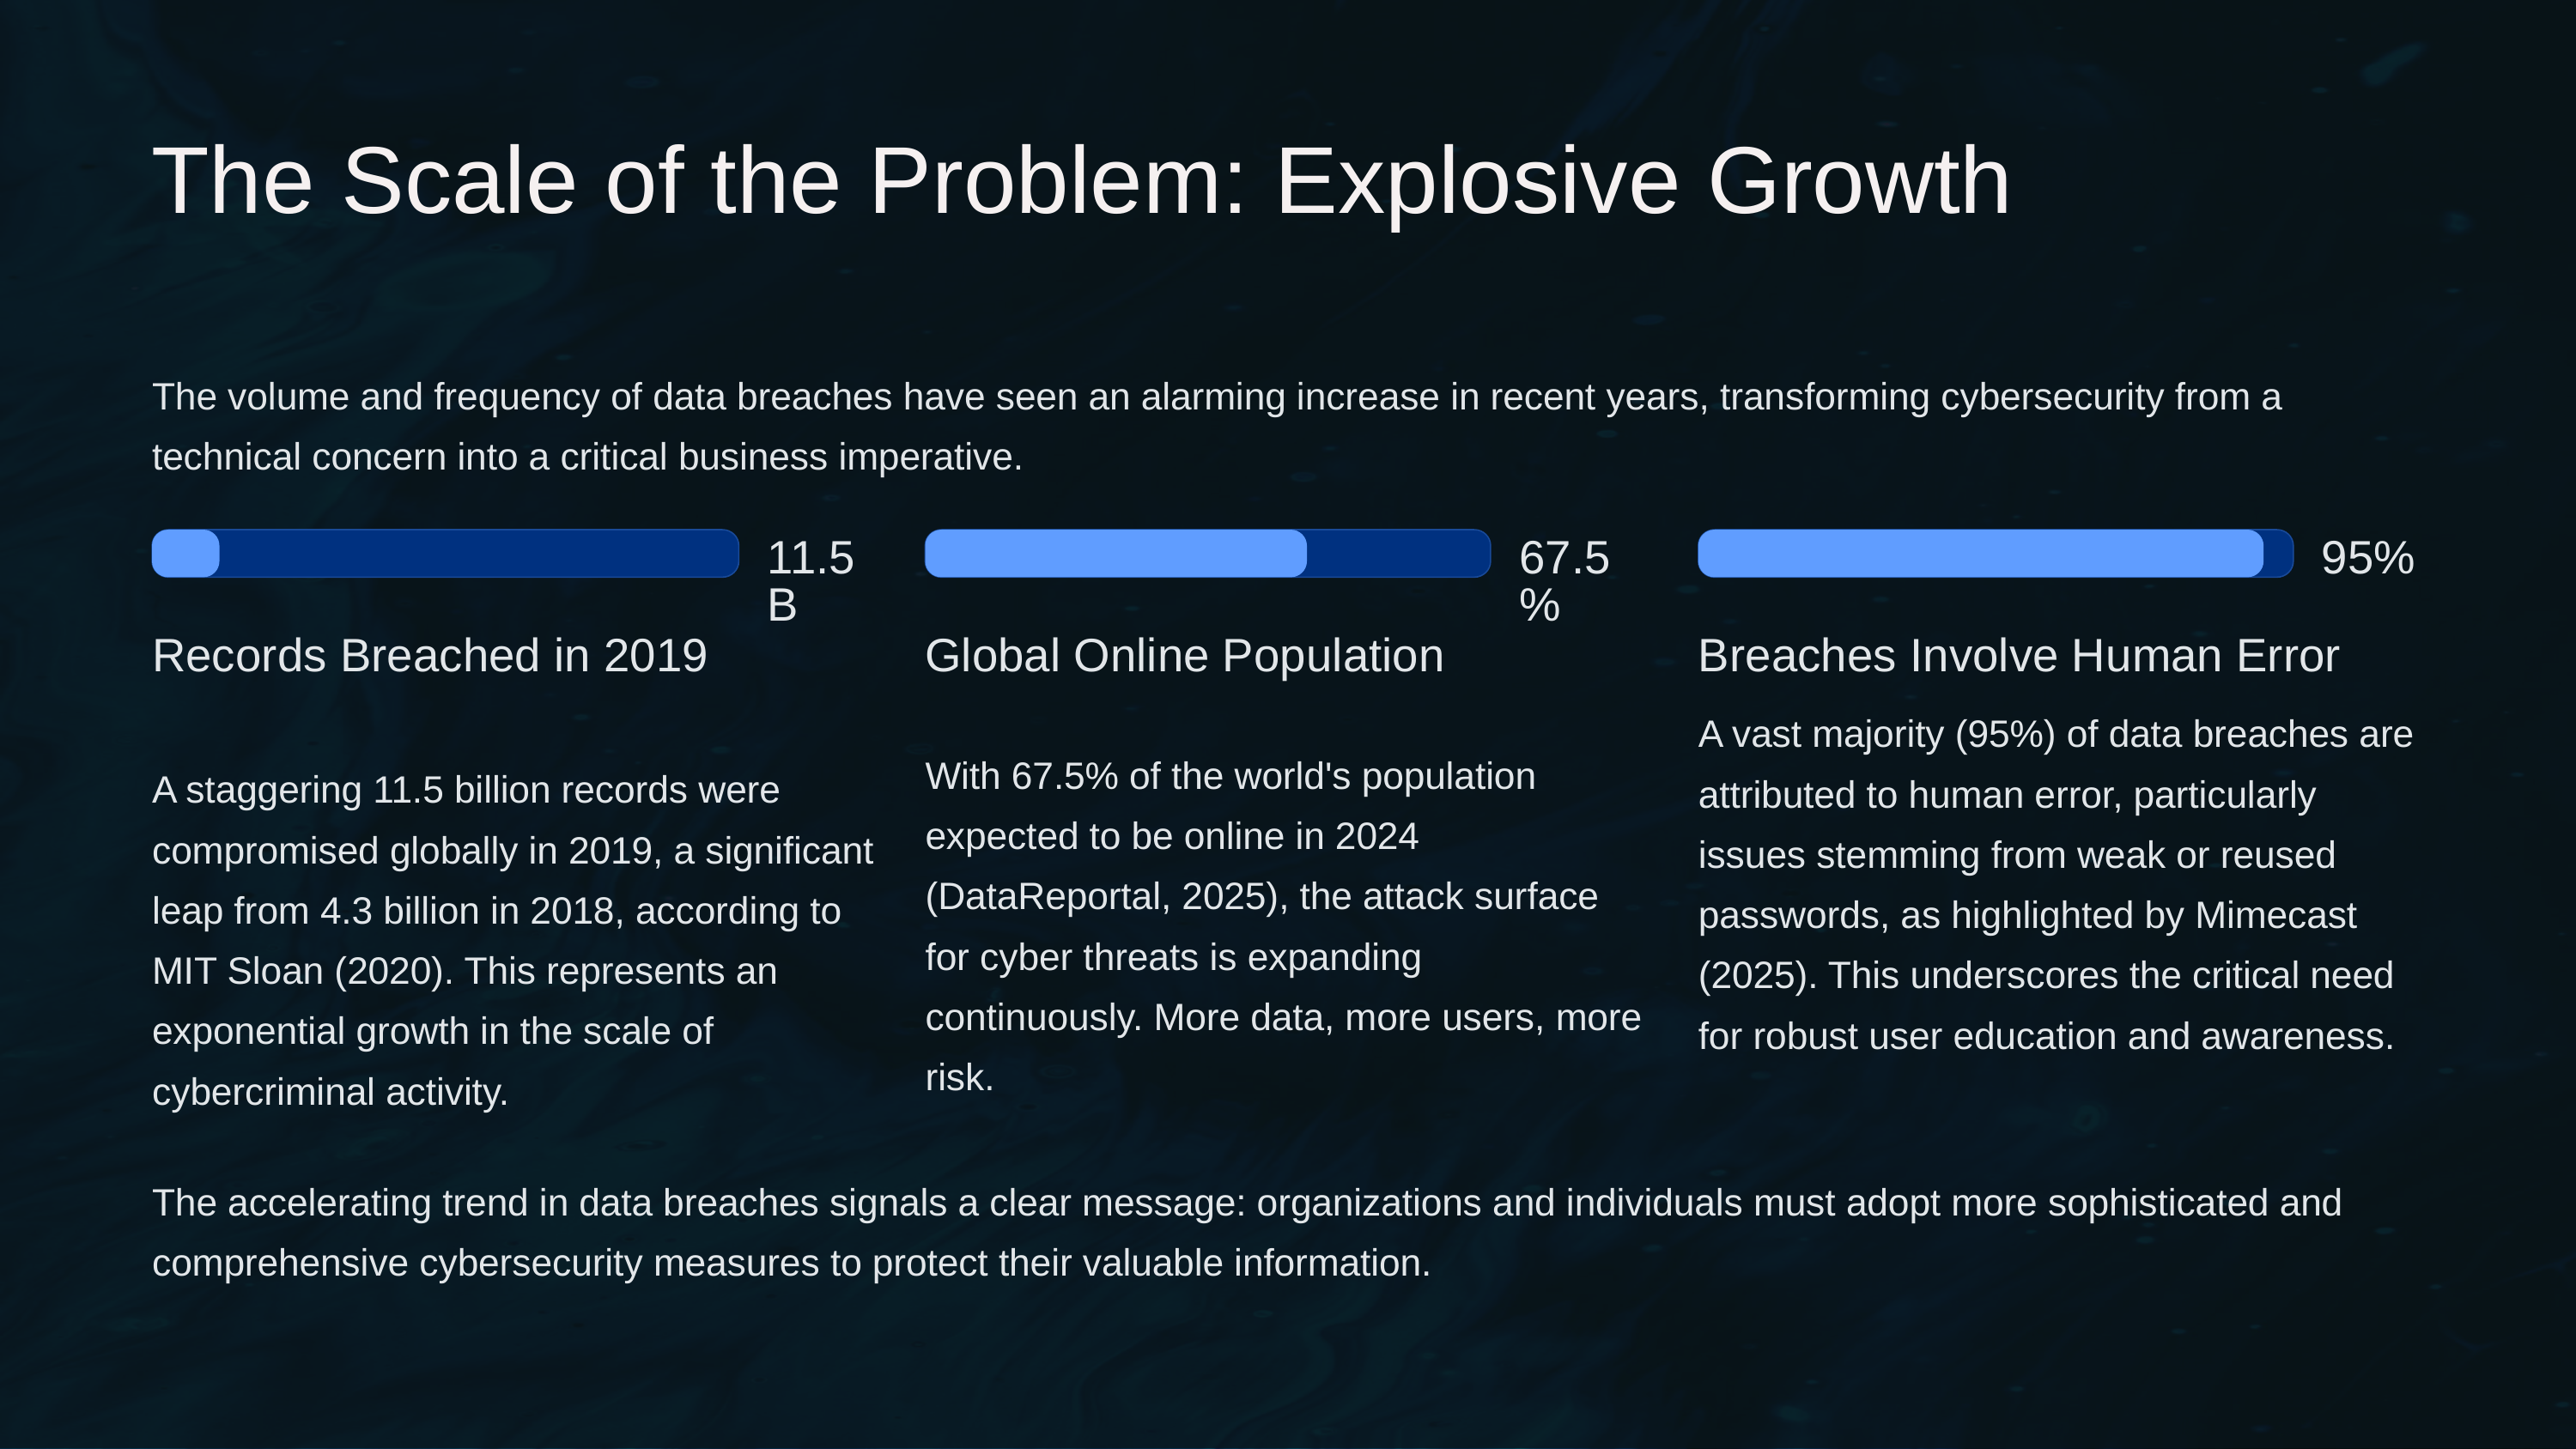

The Scale of the Problem: Explosive Growth
The volume and frequency of data breaches have seen an alarming increase in recent years, transforming cybersecurity from a technical concern into a critical business imperative.

11.5B
67.5%
95%
Records Breached in 2019
Global Online Population
Breaches Involve Human Error
A vast majority (95%) of data breaches are attributed to human error, particularly issues stemming from weak or reused passwords, as highlighted by Mimecast (2025). This underscores the critical need for robust user education and awareness.
With 67.5% of the world's population expected to be online in 2024 (DataReportal, 2025), the attack surface for cyber threats is expanding continuously. More data, more users, more risk.
A staggering 11.5 billion records were compromised globally in 2019, a significant leap from 4.3 billion in 2018, according to MIT Sloan (2020). This represents an exponential growth in the scale of cybercriminal activity.
The accelerating trend in data breaches signals a clear message: organizations and individuals must adopt more sophisticated and comprehensive cybersecurity measures to protect their valuable information.